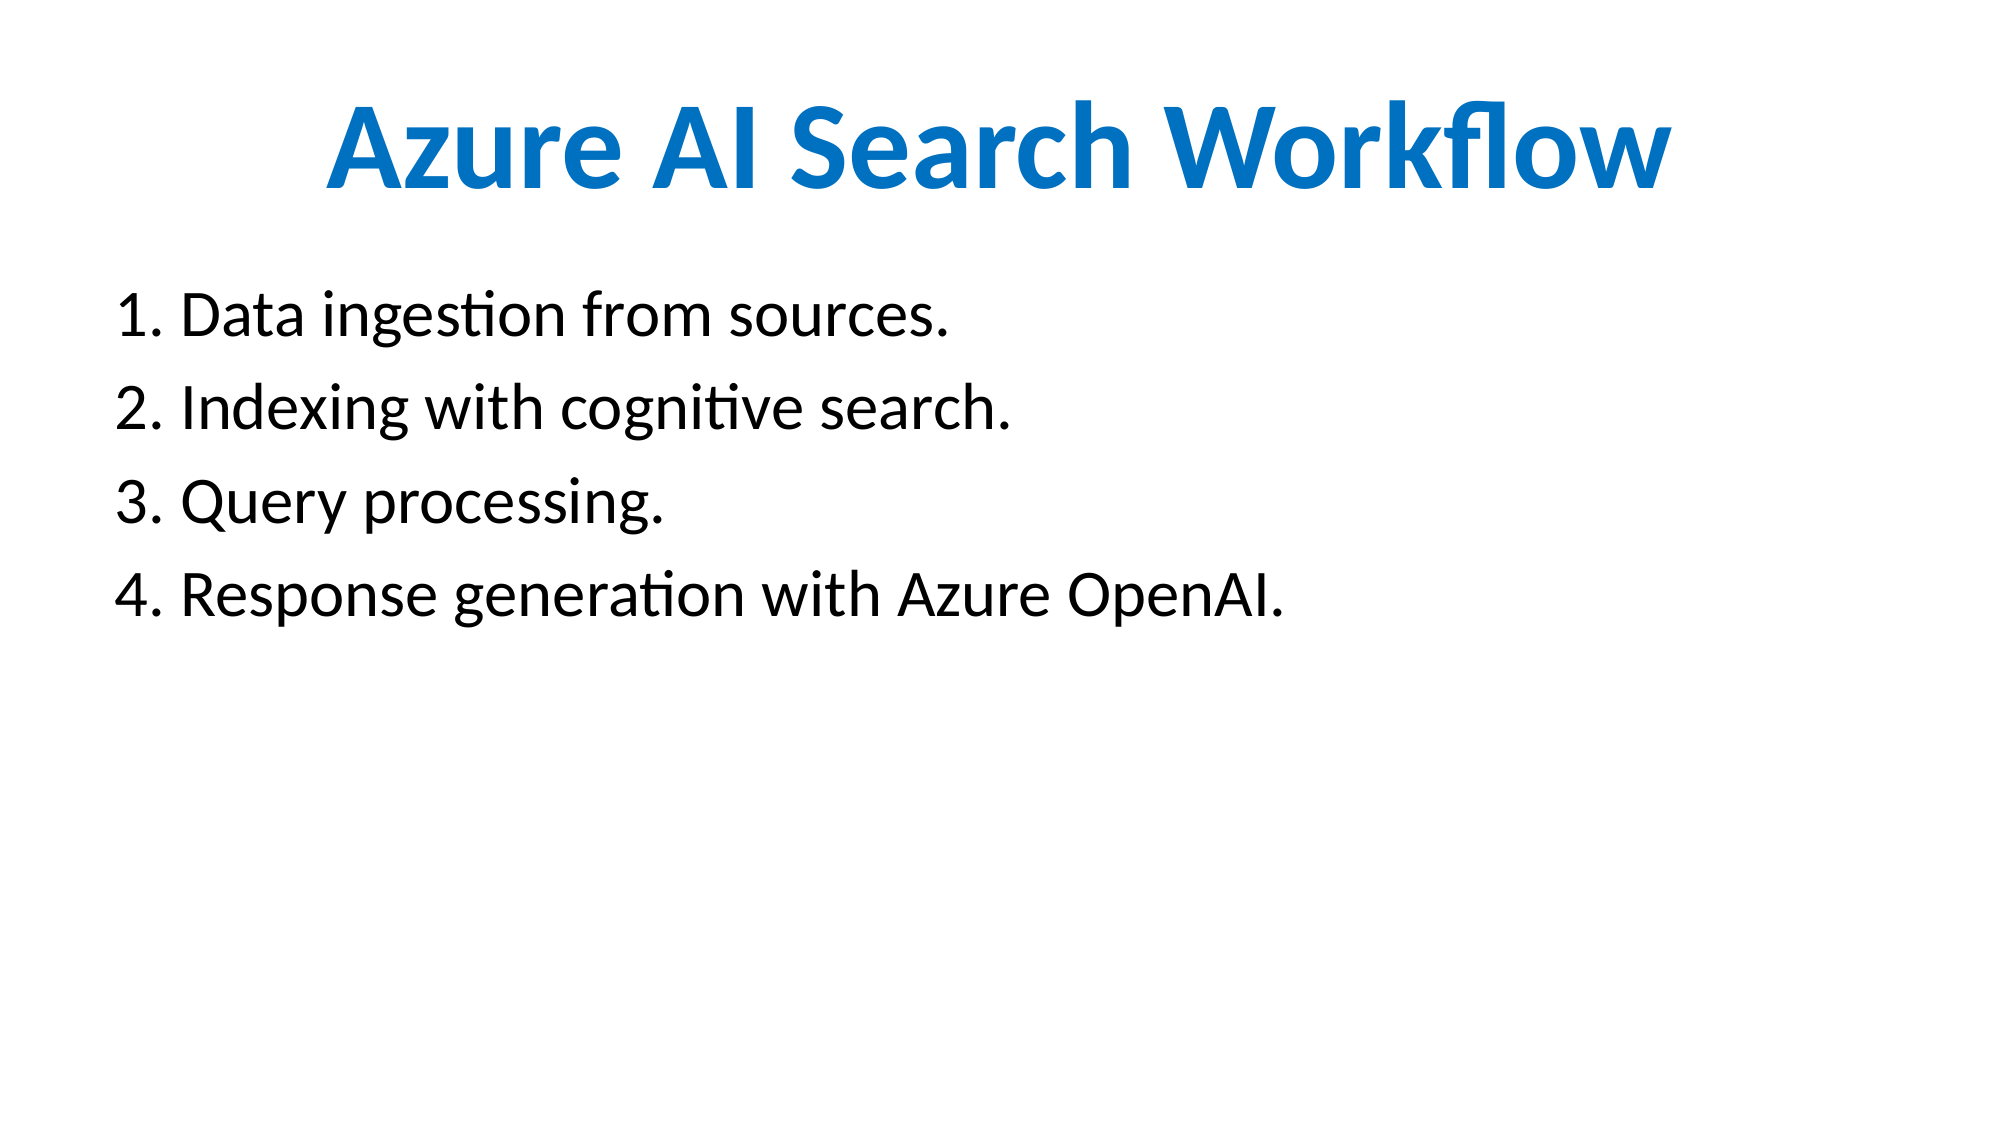

# Azure AI Search Workflow
1. Data ingestion from sources.
2. Indexing with cognitive search.
3. Query processing.
4. Response generation with Azure OpenAI.